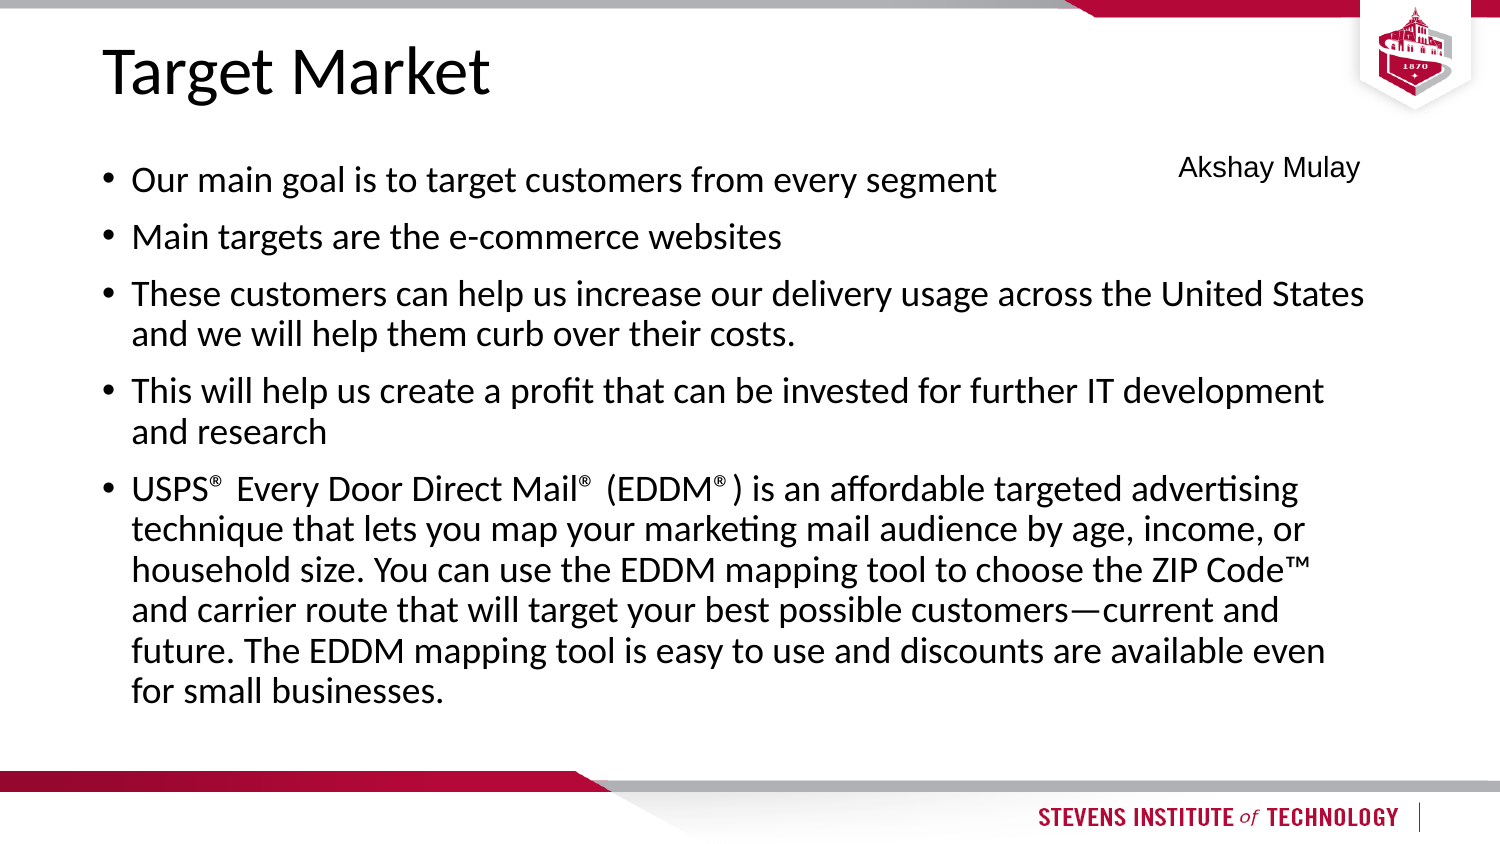

# Target Market
Akshay Mulay
Our main goal is to target customers from every segment
Main targets are the e-commerce websites
These customers can help us increase our delivery usage across the United States and we will help them curb over their costs.
This will help us create a profit that can be invested for further IT development and research
USPS® Every Door Direct Mail® (EDDM®) is an affordable targeted advertising technique that lets you map your marketing mail audience by age, income, or household size. You can use the EDDM mapping tool to choose the ZIP Code™ and carrier route that will target your best possible customers—current and future. The EDDM mapping tool is easy to use and discounts are available even for small businesses.